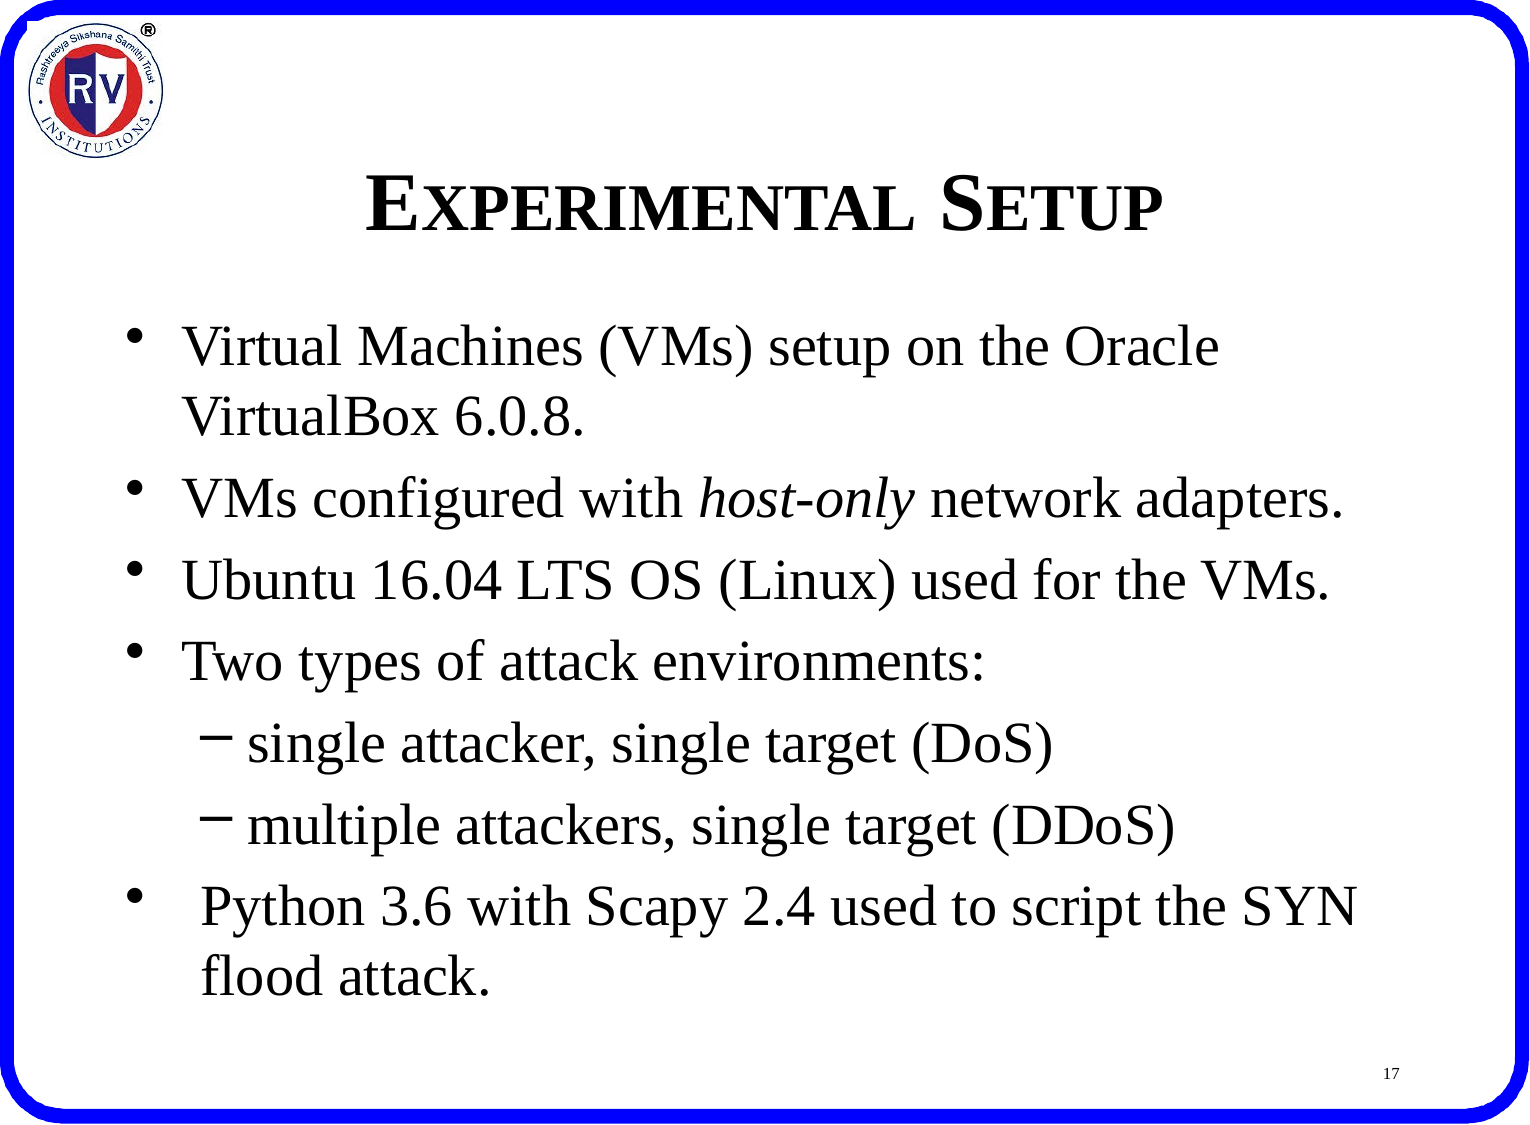

# EXPERIMENTAL SETUP
Virtual Machines (VMs) setup on the Oracle VirtualBox 6.0.8.
VMs configured with host-only network adapters.
Ubuntu 16.04 LTS OS (Linux) used for the VMs.
Two types of attack environments:
single attacker, single target (DoS)
multiple attackers, single target (DDoS)
Python 3.6 with Scapy 2.4 used to script the SYN flood attack.

17